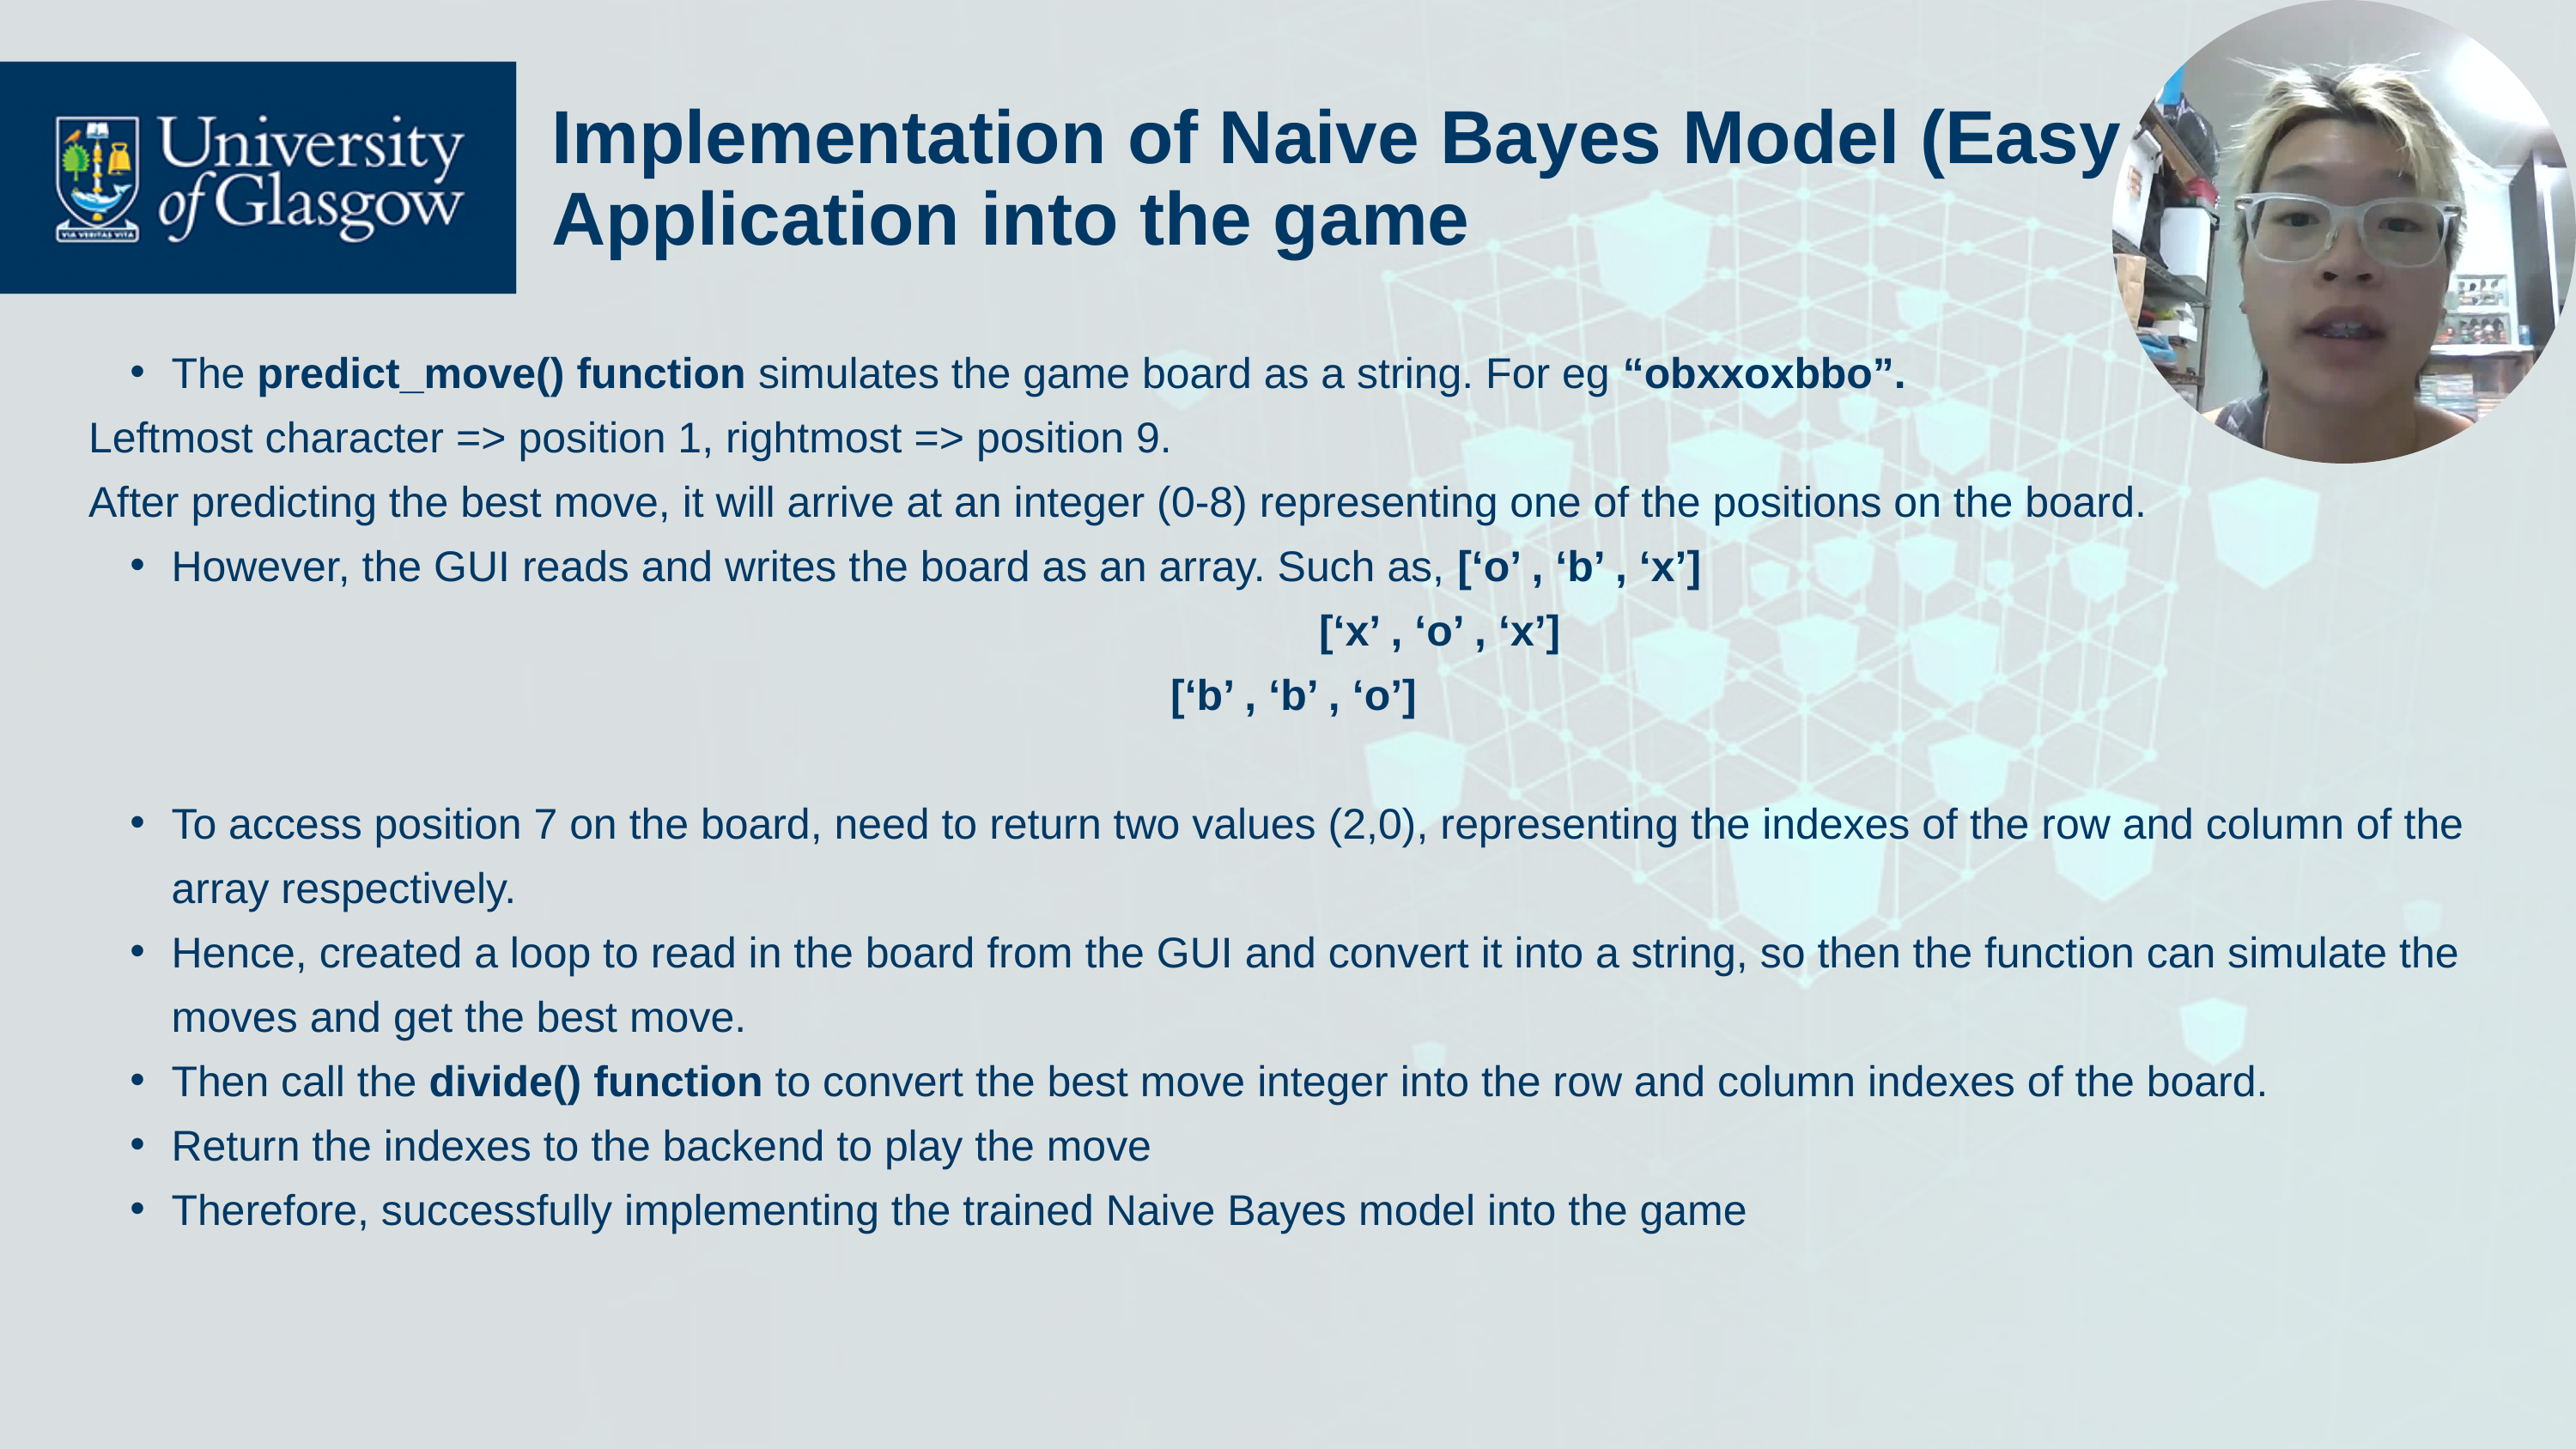

Implementation of Naive Bayes Model (Easy mode):
Application into the game
The predict_move() function simulates the game board as a string. For eg “obxxoxbbo”.
Leftmost character => position 1, rightmost => position 9.
After predicting the best move, it will arrive at an integer (0-8) representing one of the positions on the board.
However, the GUI reads and writes the board as an array. Such as, [‘o’ , ‘b’ , ‘x’]
 [‘x’ , ‘o’ , ‘x’]
 [‘b’ , ‘b’ , ‘o’]

To access position 7 on the board, need to return two values (2,0), representing the indexes of the row and column of the array respectively.
Hence, created a loop to read in the board from the GUI and convert it into a string, so then the function can simulate the moves and get the best move.
Then call the divide() function to convert the best move integer into the row and column indexes of the board.
Return the indexes to the backend to play the move
Therefore, successfully implementing the trained Naive Bayes model into the game